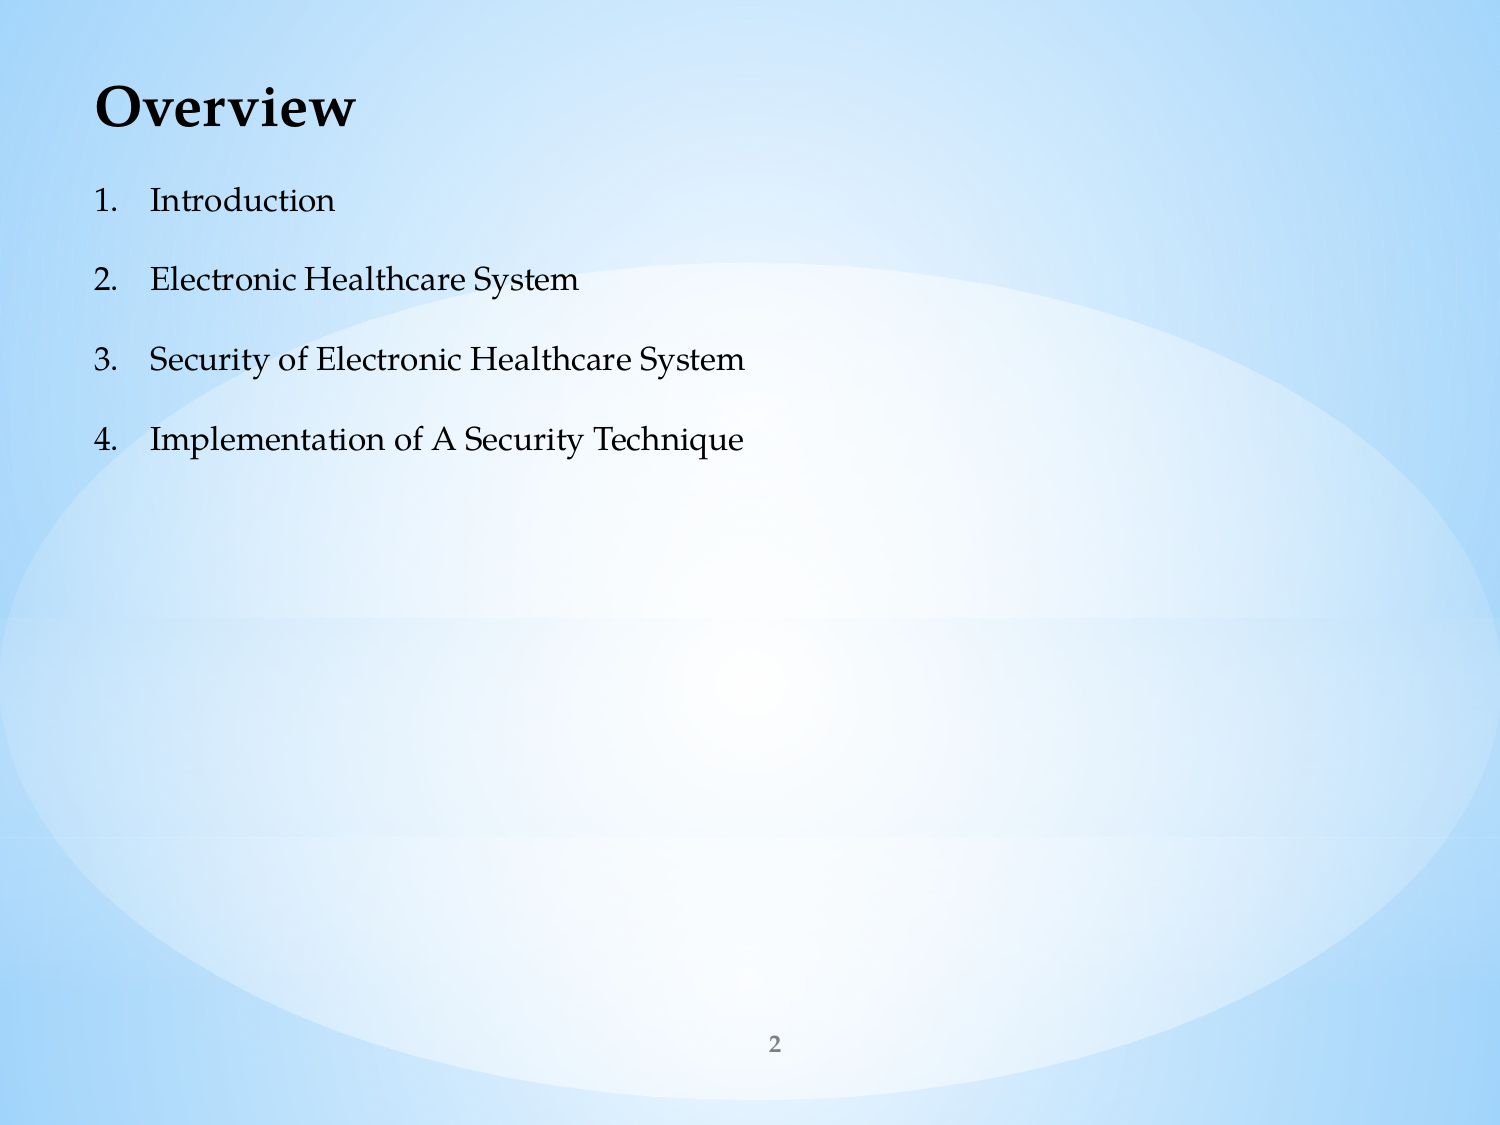

Overview

Introduction

Electronic Healthcare System

Security of Electronic Healthcare System

Implementation of A Security Technique
2